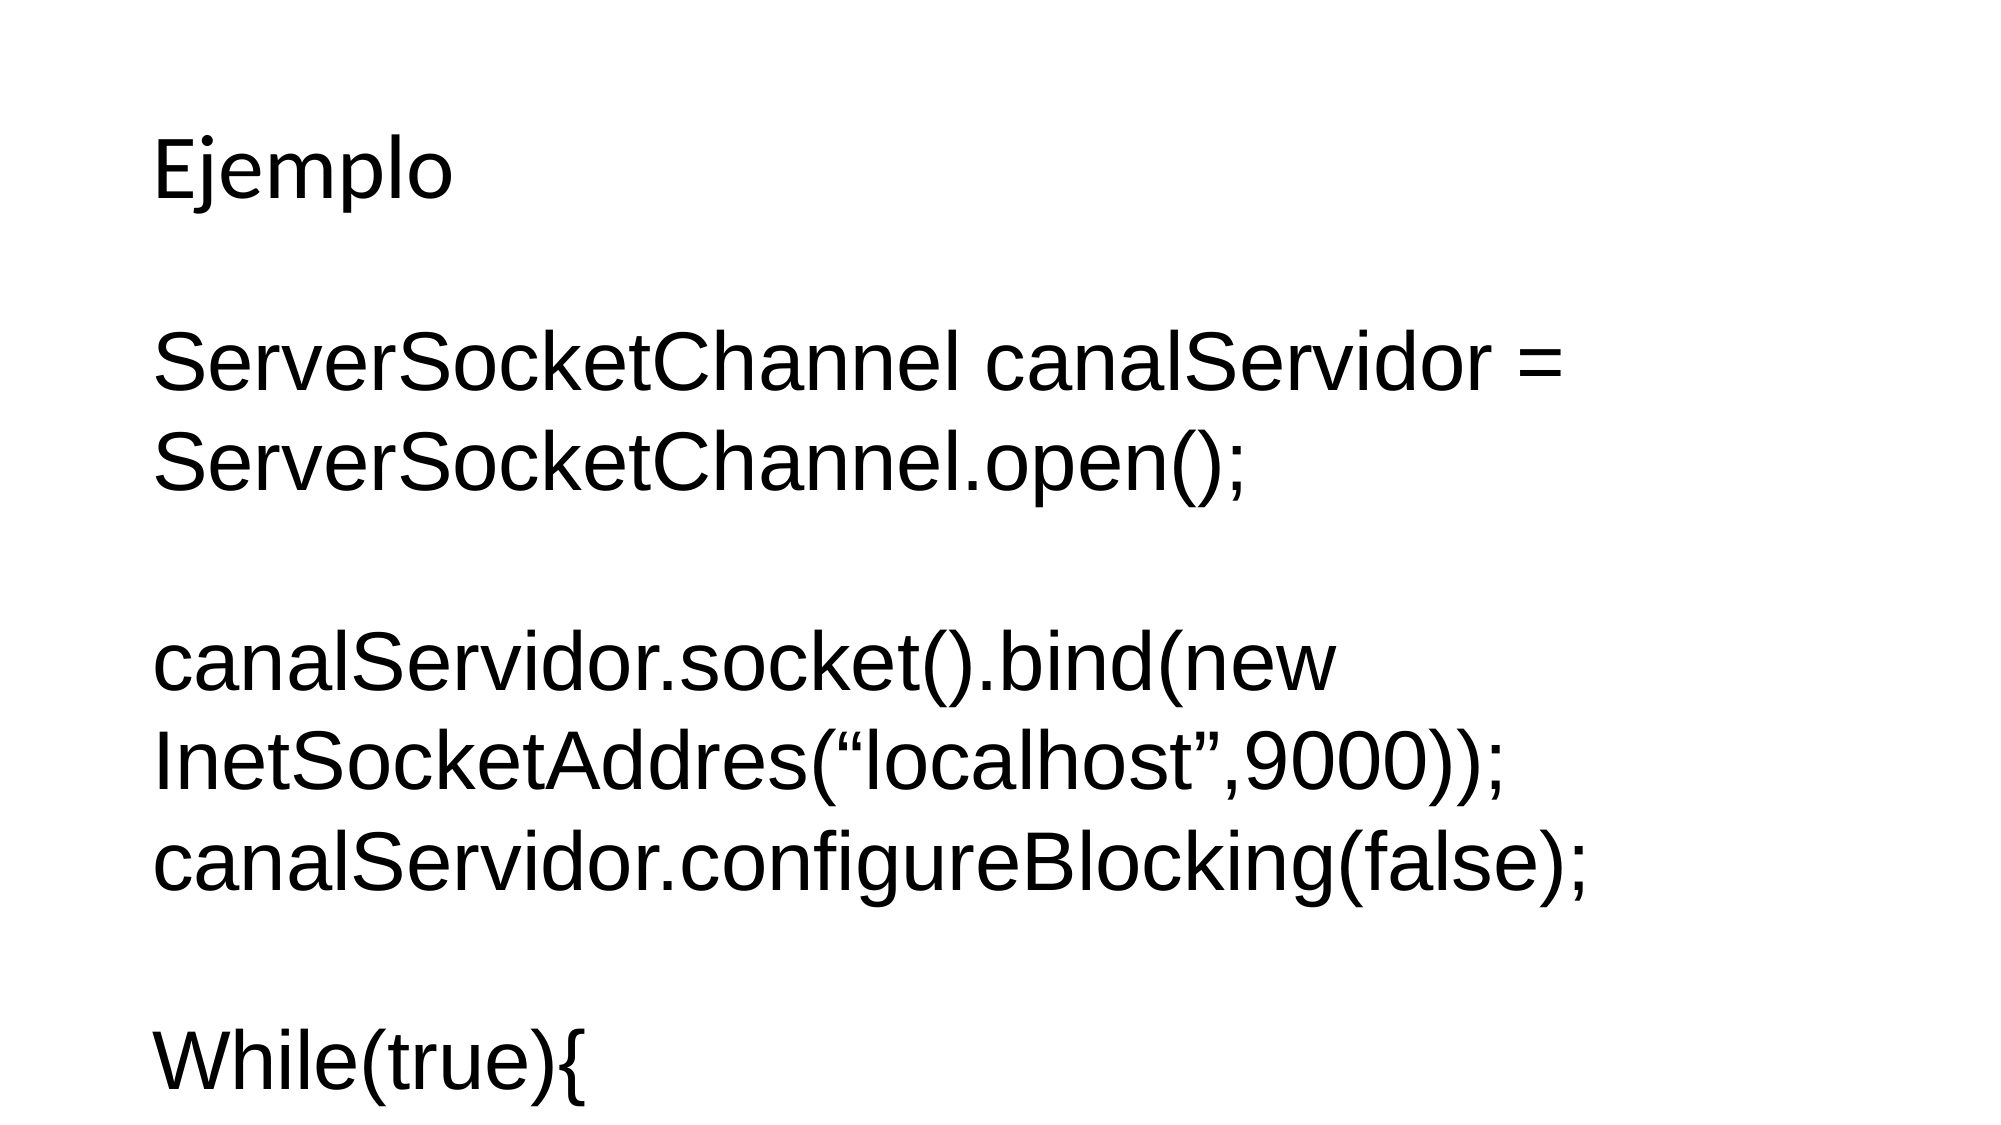

Ejemplo
ServerSocketChannel canalServidor = ServerSocketChannel.open();

canalServidor.socket().bind(new InetSocketAddres(“localhost”,9000));
canalServidor.configureBlocking(false);

While(true){
	SocketChannel canalSocket =canalServidor.accept();
	if(canalSocket == null){
		//Continua con su trabajo normal
	}else{
		//Aquí se manejan las conexiones
	}
}